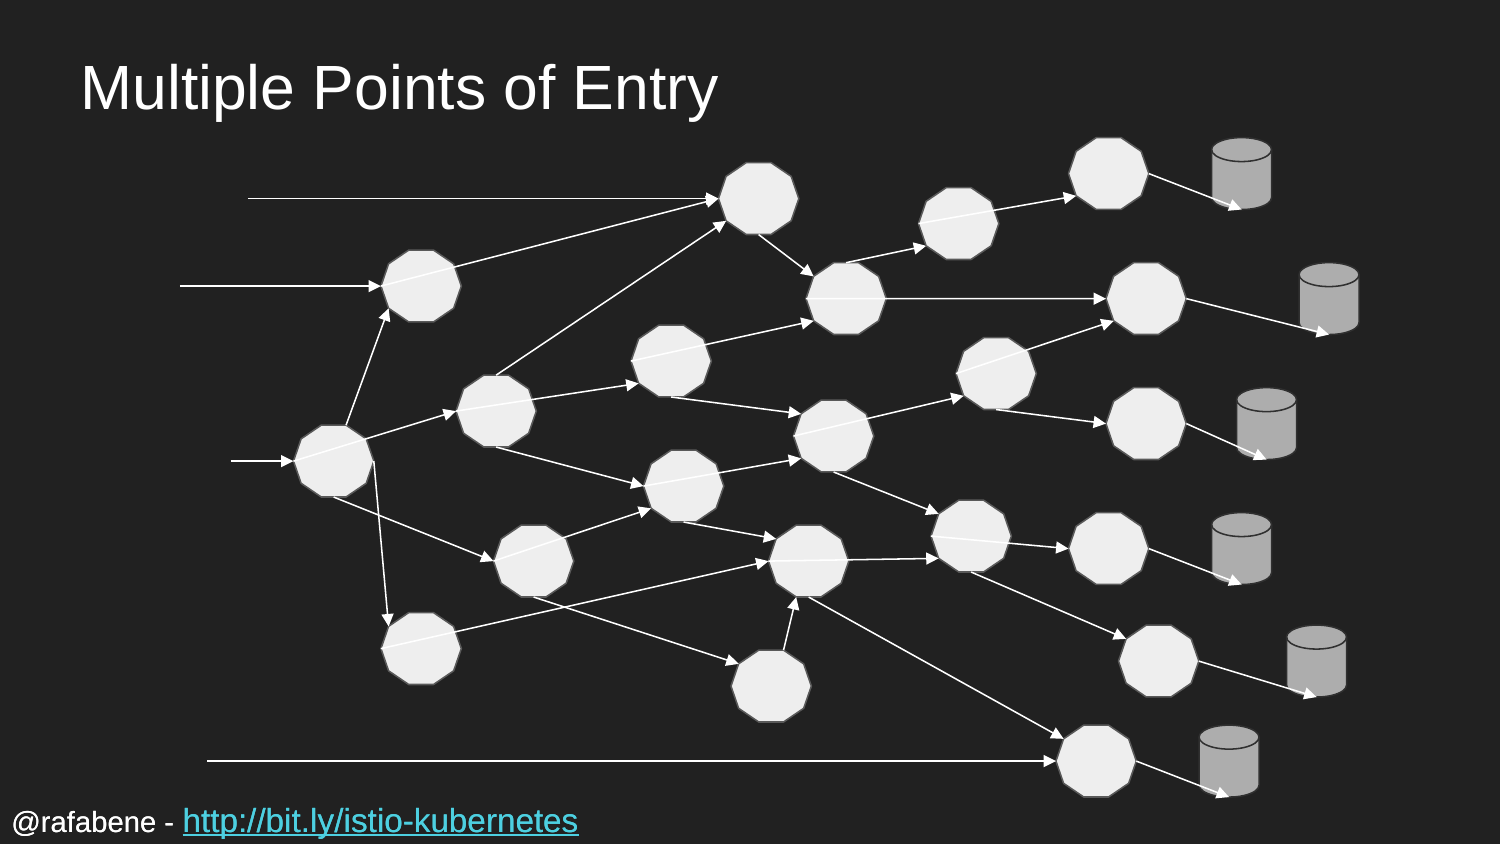

# Multiple Points of Entry

@rafabene - http://bit.ly/istio-kubernetes